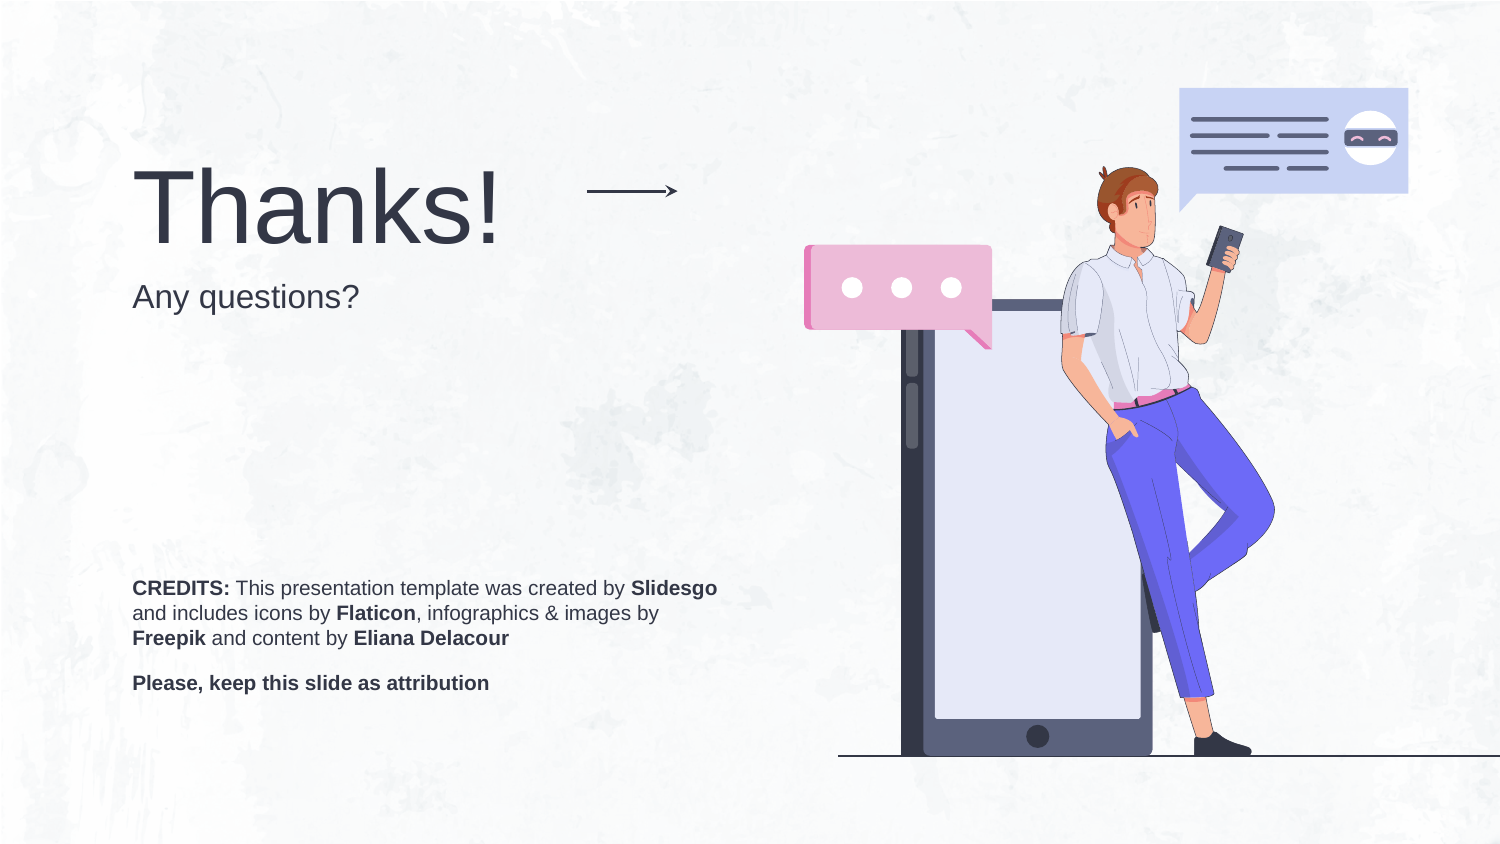

# Thanks!
Any questions?
Please, keep this slide as attribution